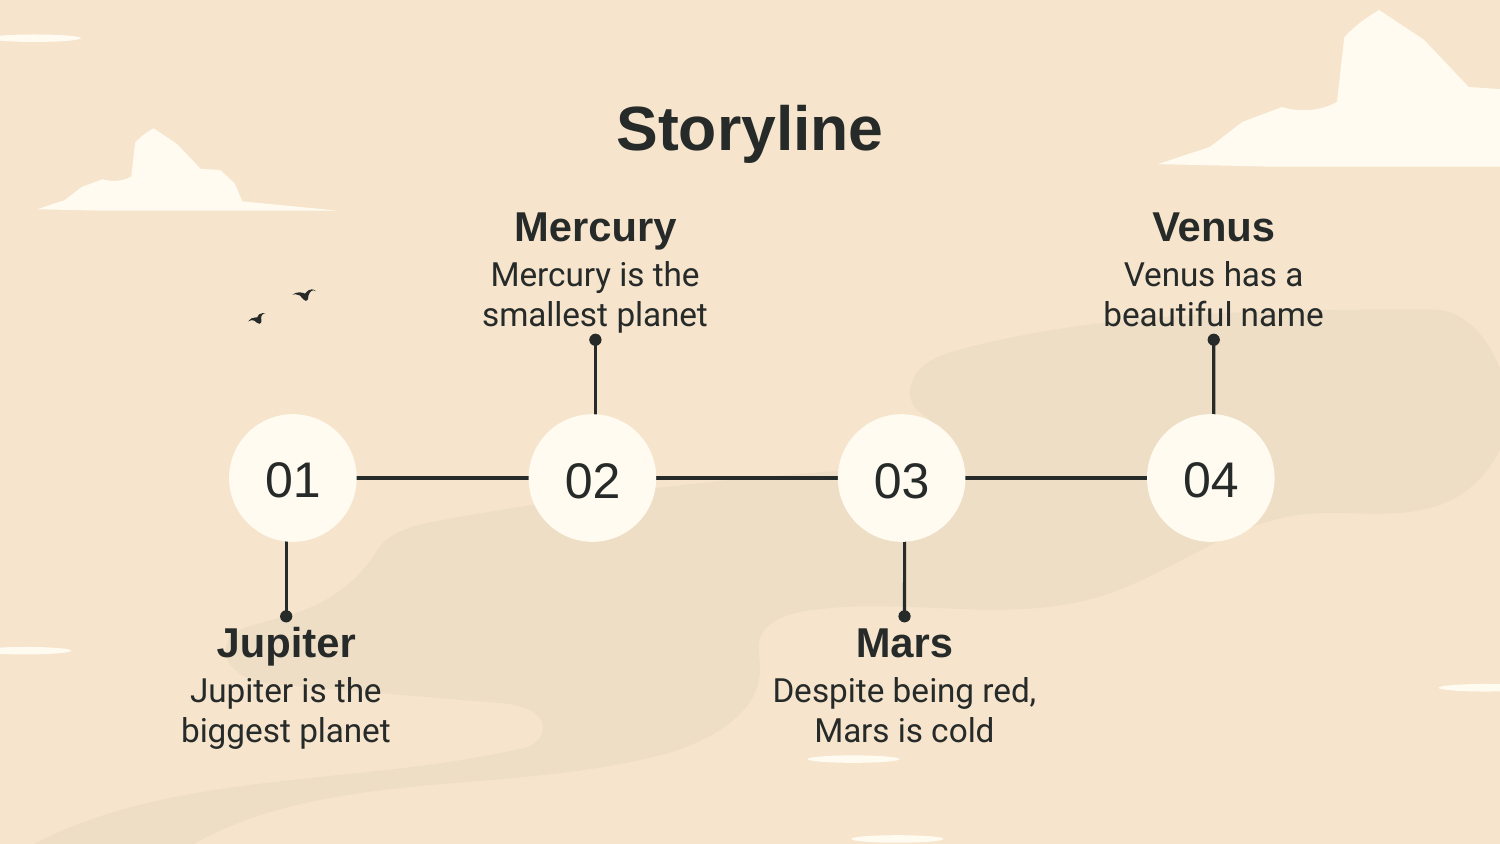

# Storyline
Mercury
Venus
Mercury is the smallest planet
Venus has a beautiful name
01

02

03

04

Jupiter
Mars
Jupiter is the biggest planet
Despite being red, Mars is cold